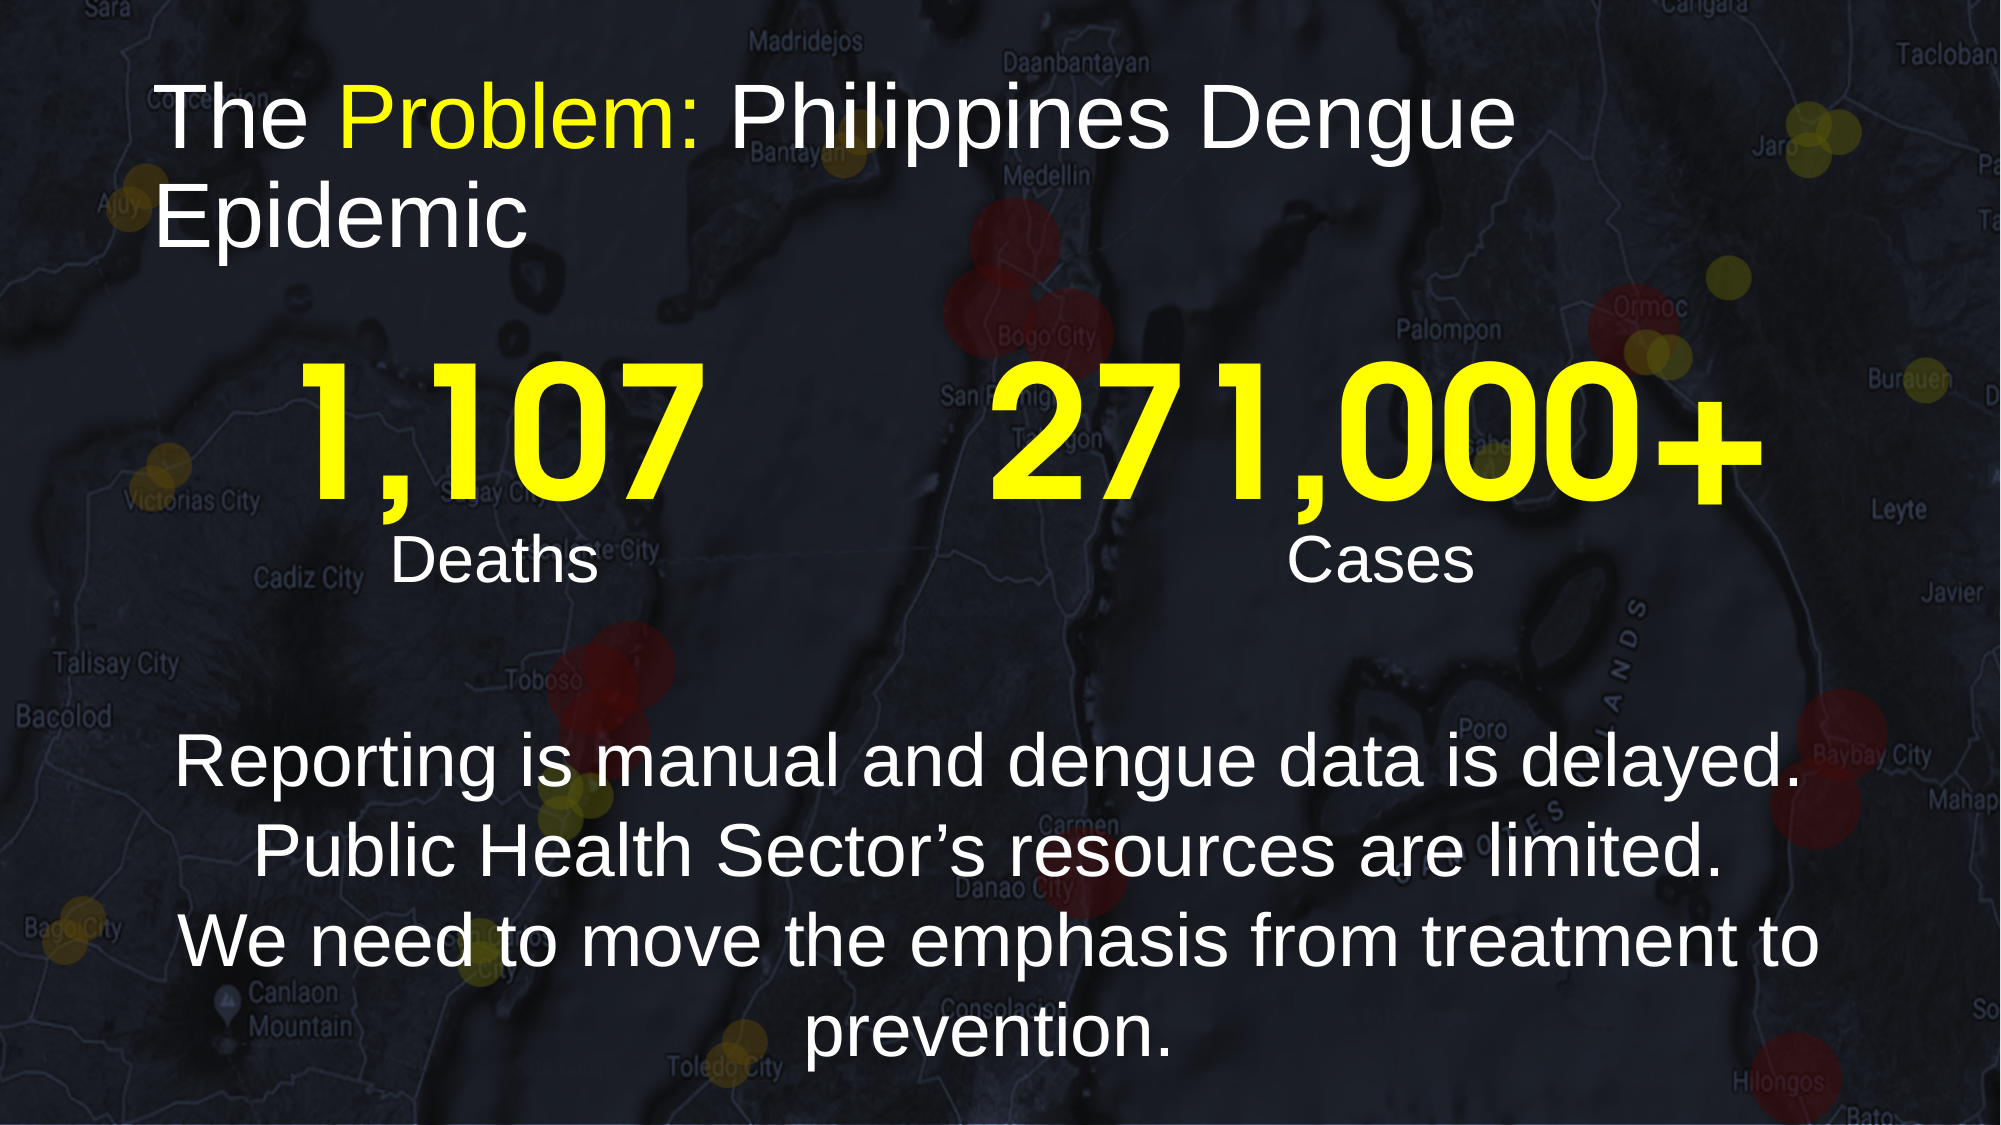

# The Problem: Philippines Dengue Epidemic
1,107
271,000+
Deaths
Cases
Reporting is manual and dengue data is delayed.
Public Health Sector’s resources are limited.
We need to move the emphasis from treatment to prevention.